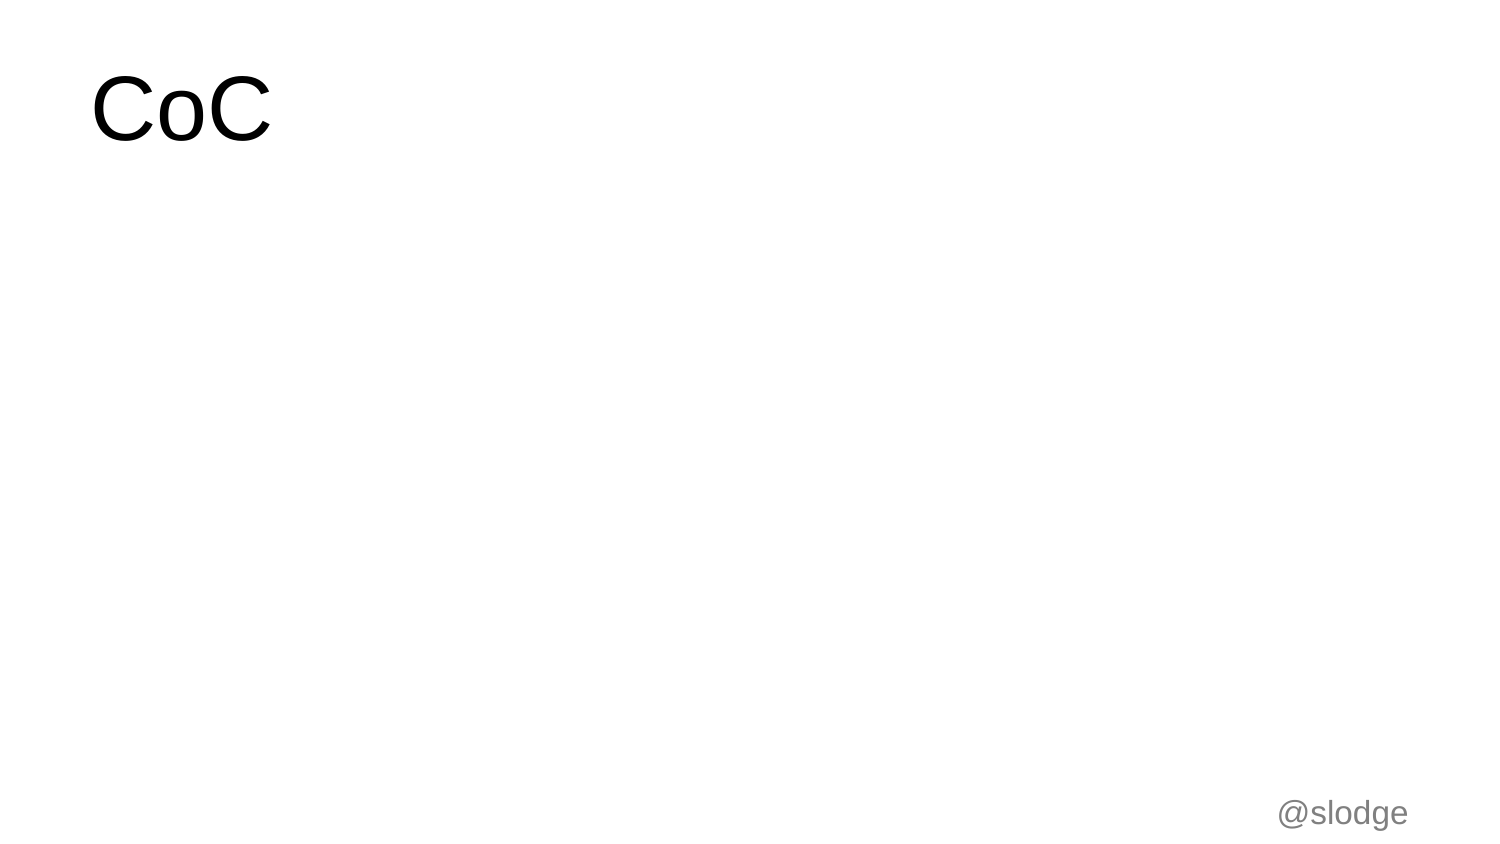

# CoC

HomeView
ListView
DetailView
HomeViewModel
ListViewModel
DetailViewModel